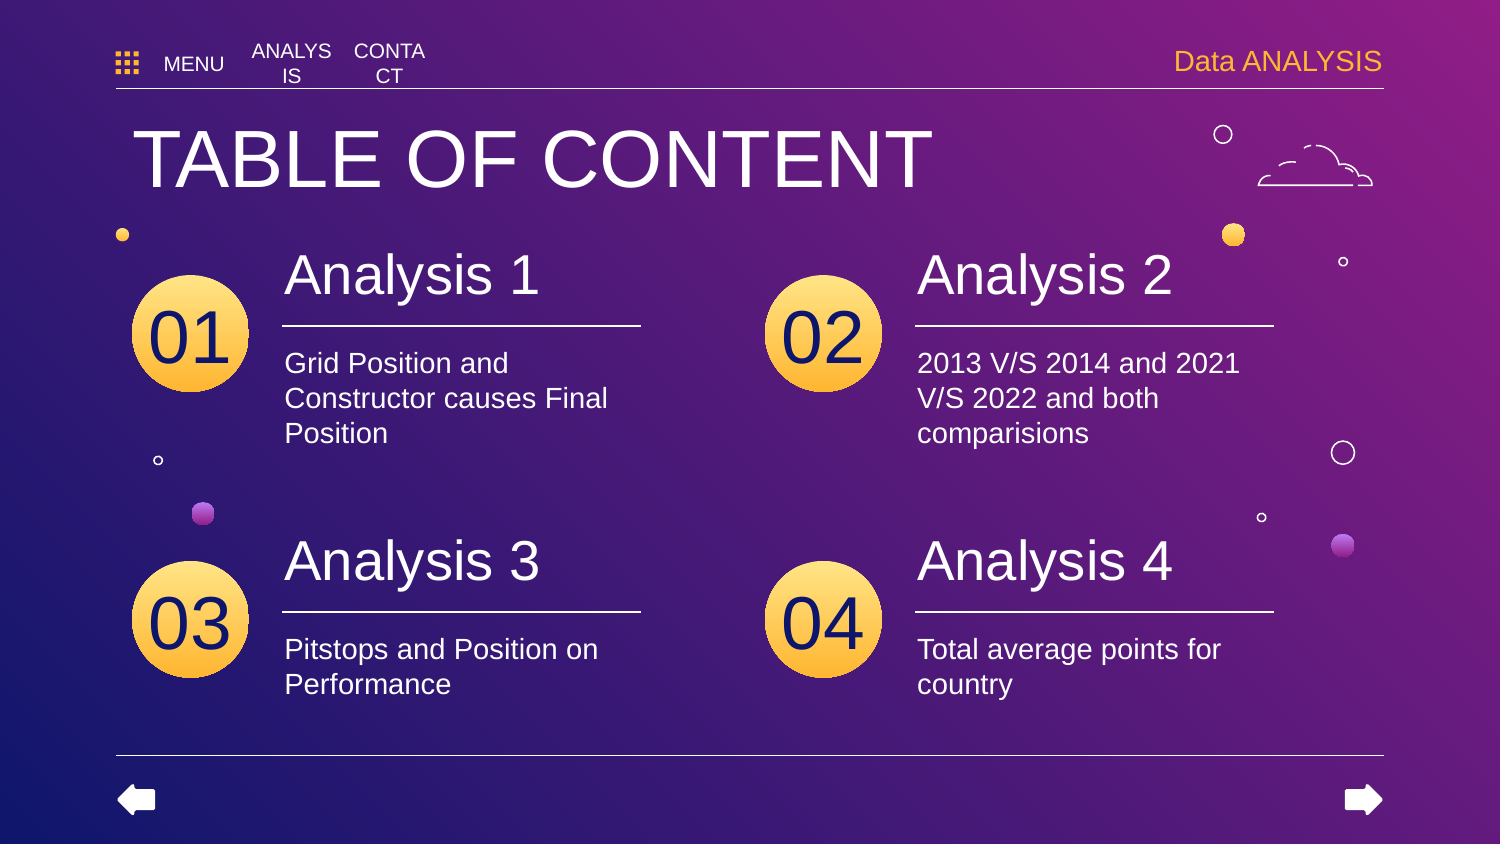

Data ANALYSIS
MENU
ANALYSIS
CONTACT

TABLE OF CONTENT

# Analysis 1
Analysis 2

01
02
Grid Position and Constructor causes Final Position
2013 V/S 2014 and 2021 V/S 2022 and both comparisions

Analysis 3
Analysis 4

03
04
Pitstops and Position on Performance
Total average points for country